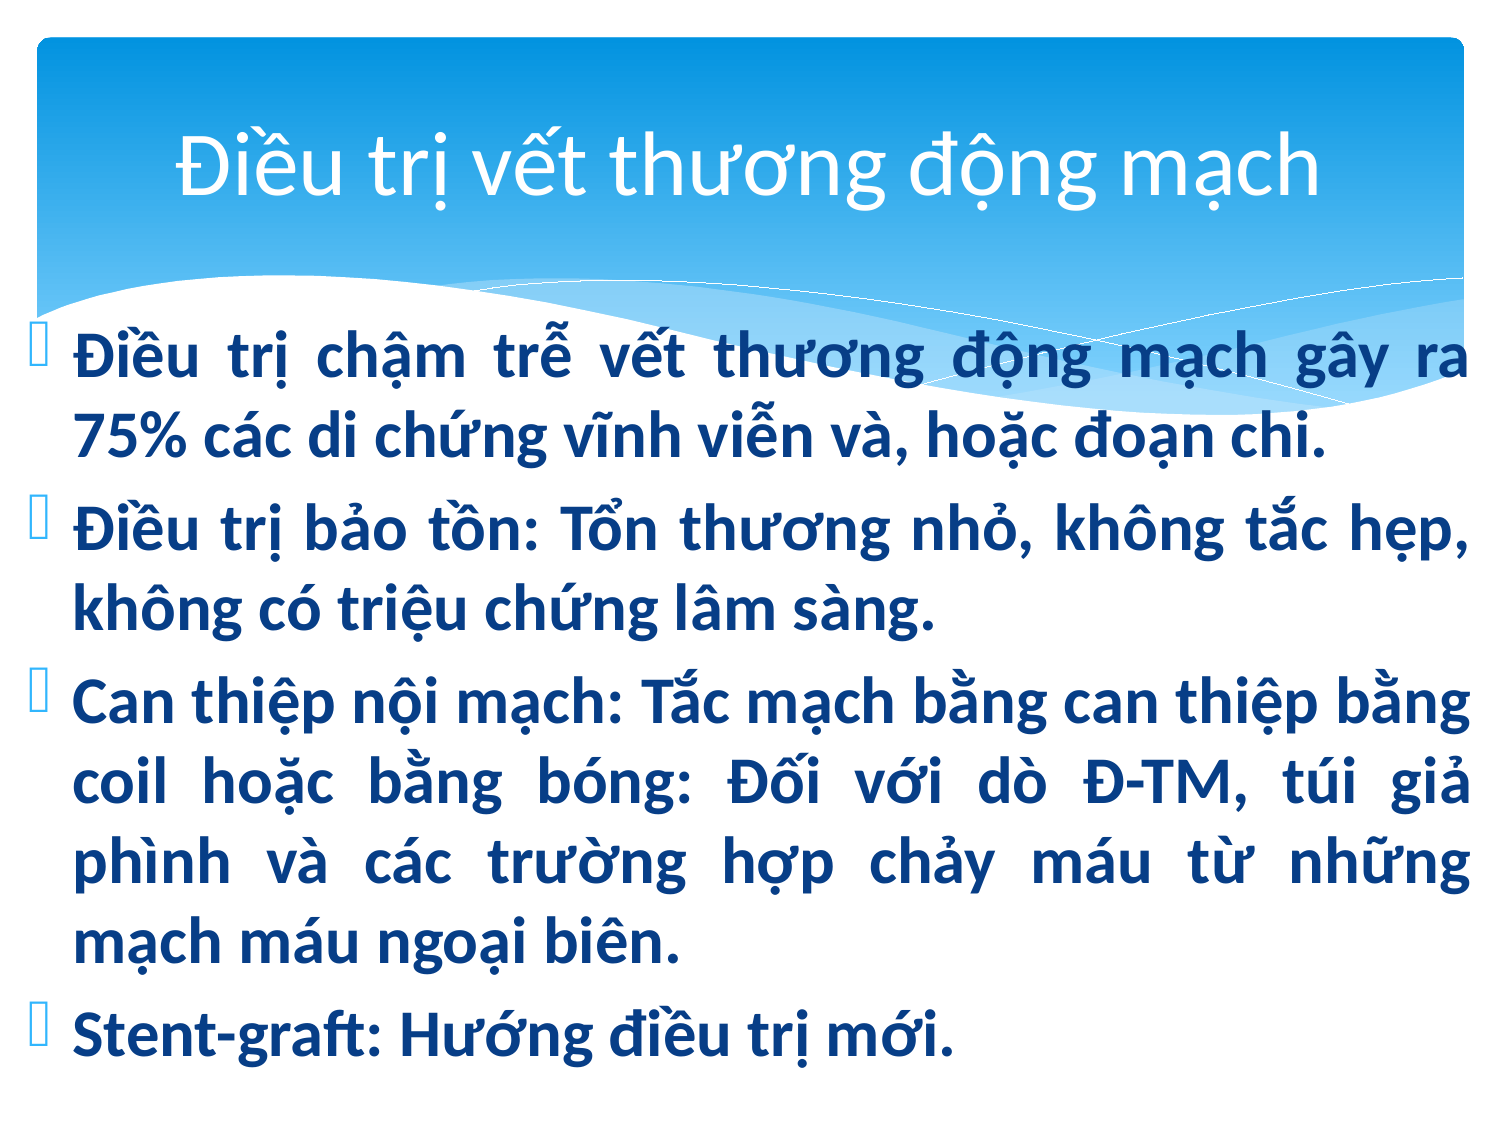

# Điều trị vết thương động mạch
Điều trị chậm trễ vết thương động mạch gây ra 75% các di chứng vĩnh viễn và, hoặc đoạn chi.
Điều trị bảo tồn: Tổn thương nhỏ, không tắc hẹp, không có triệu chứng lâm sàng.
Can thiệp nội mạch: Tắc mạch bằng can thiệp bằng coil hoặc bằng bóng: Đối với dò Đ-TM, túi giả phình và các trường hợp chảy máu từ những mạch máu ngoại biên.
Stent-graft: Hướng điều trị mới.